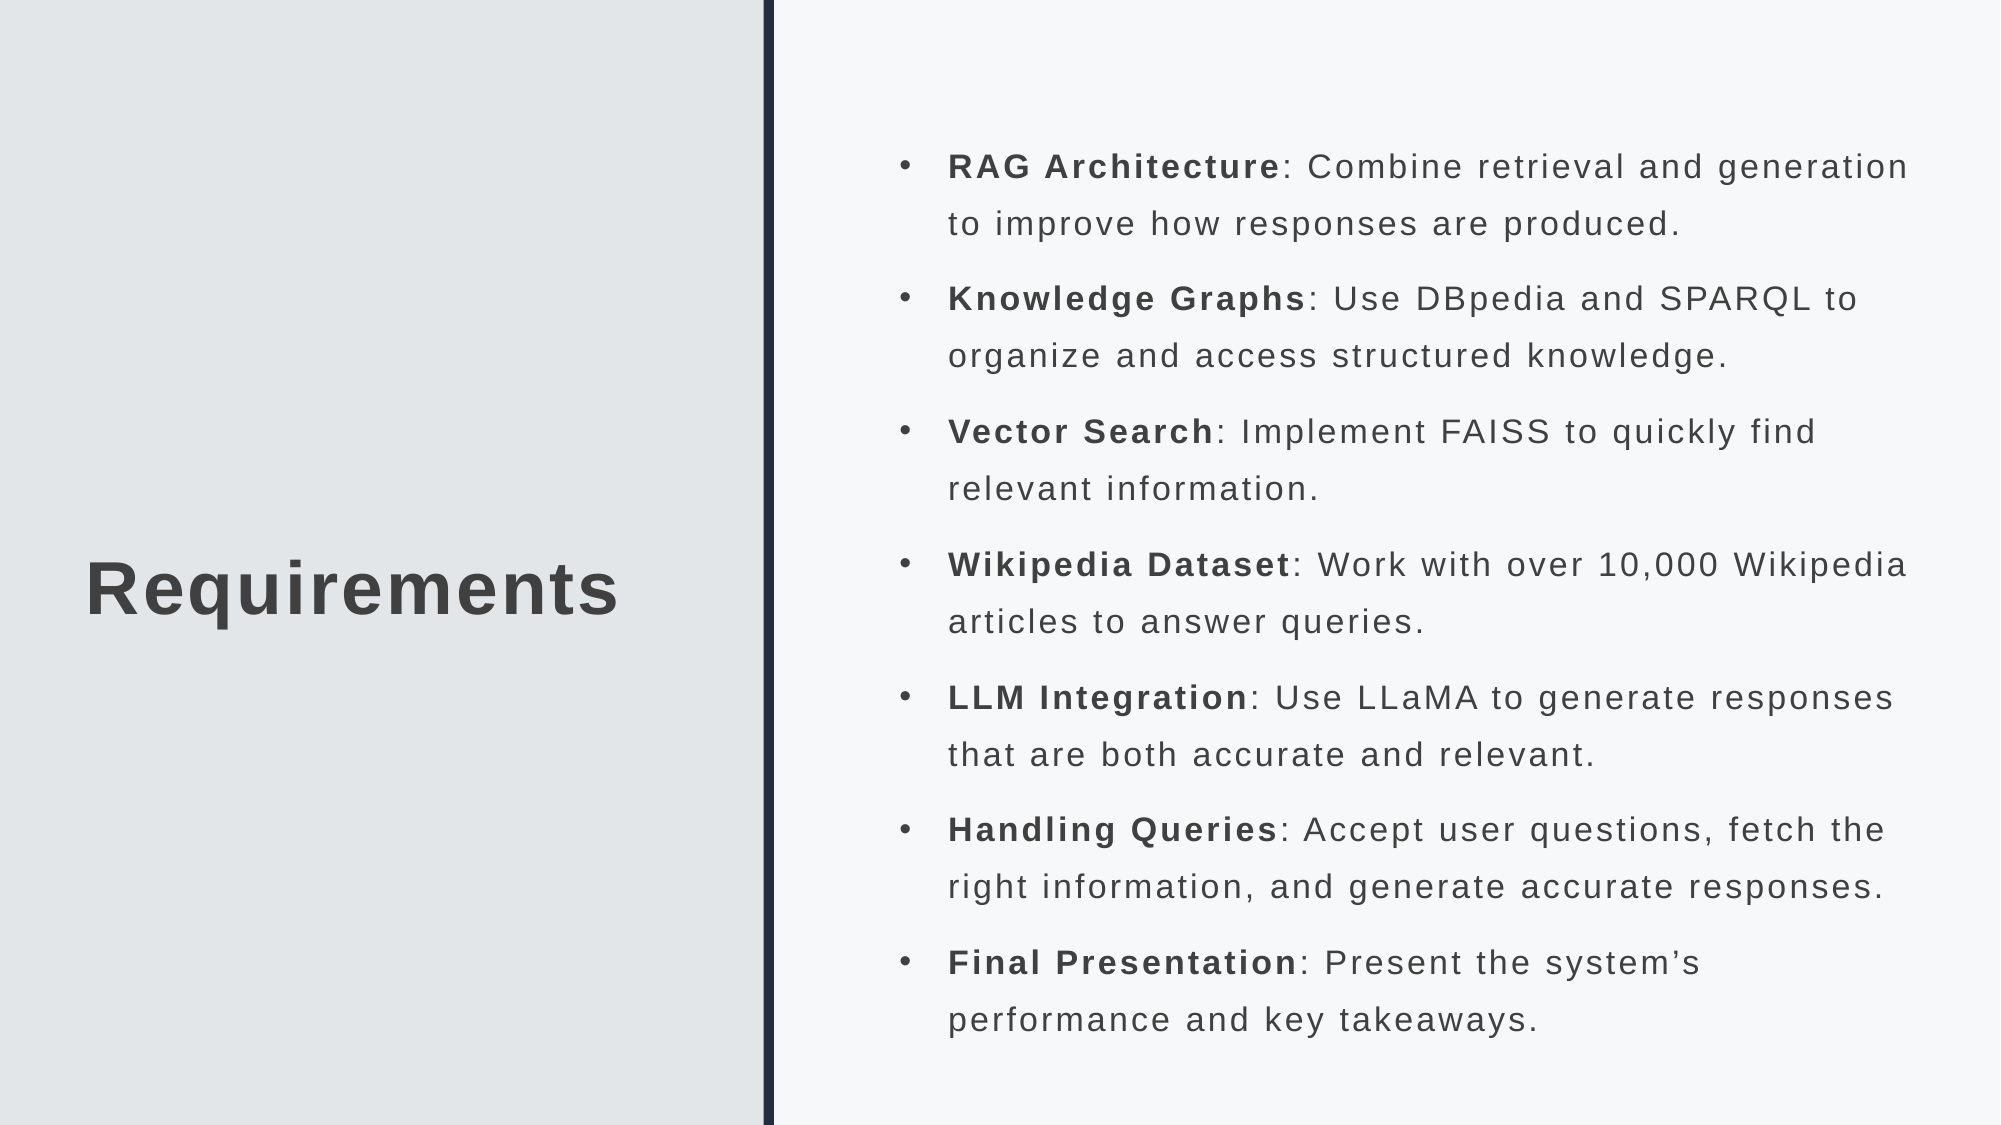

RAG Architecture: Combine retrieval and generation to improve how responses are produced.
Knowledge Graphs: Use DBpedia and SPARQL to organize and access structured knowledge.
Vector Search: Implement FAISS to quickly find relevant information.
Wikipedia Dataset: Work with over 10,000 Wikipedia articles to answer queries.
LLM Integration: Use LLaMA to generate responses that are both accurate and relevant.
Handling Queries: Accept user questions, fetch the right information, and generate accurate responses.
Final Presentation: Present the system’s performance and key takeaways.

# Requirements